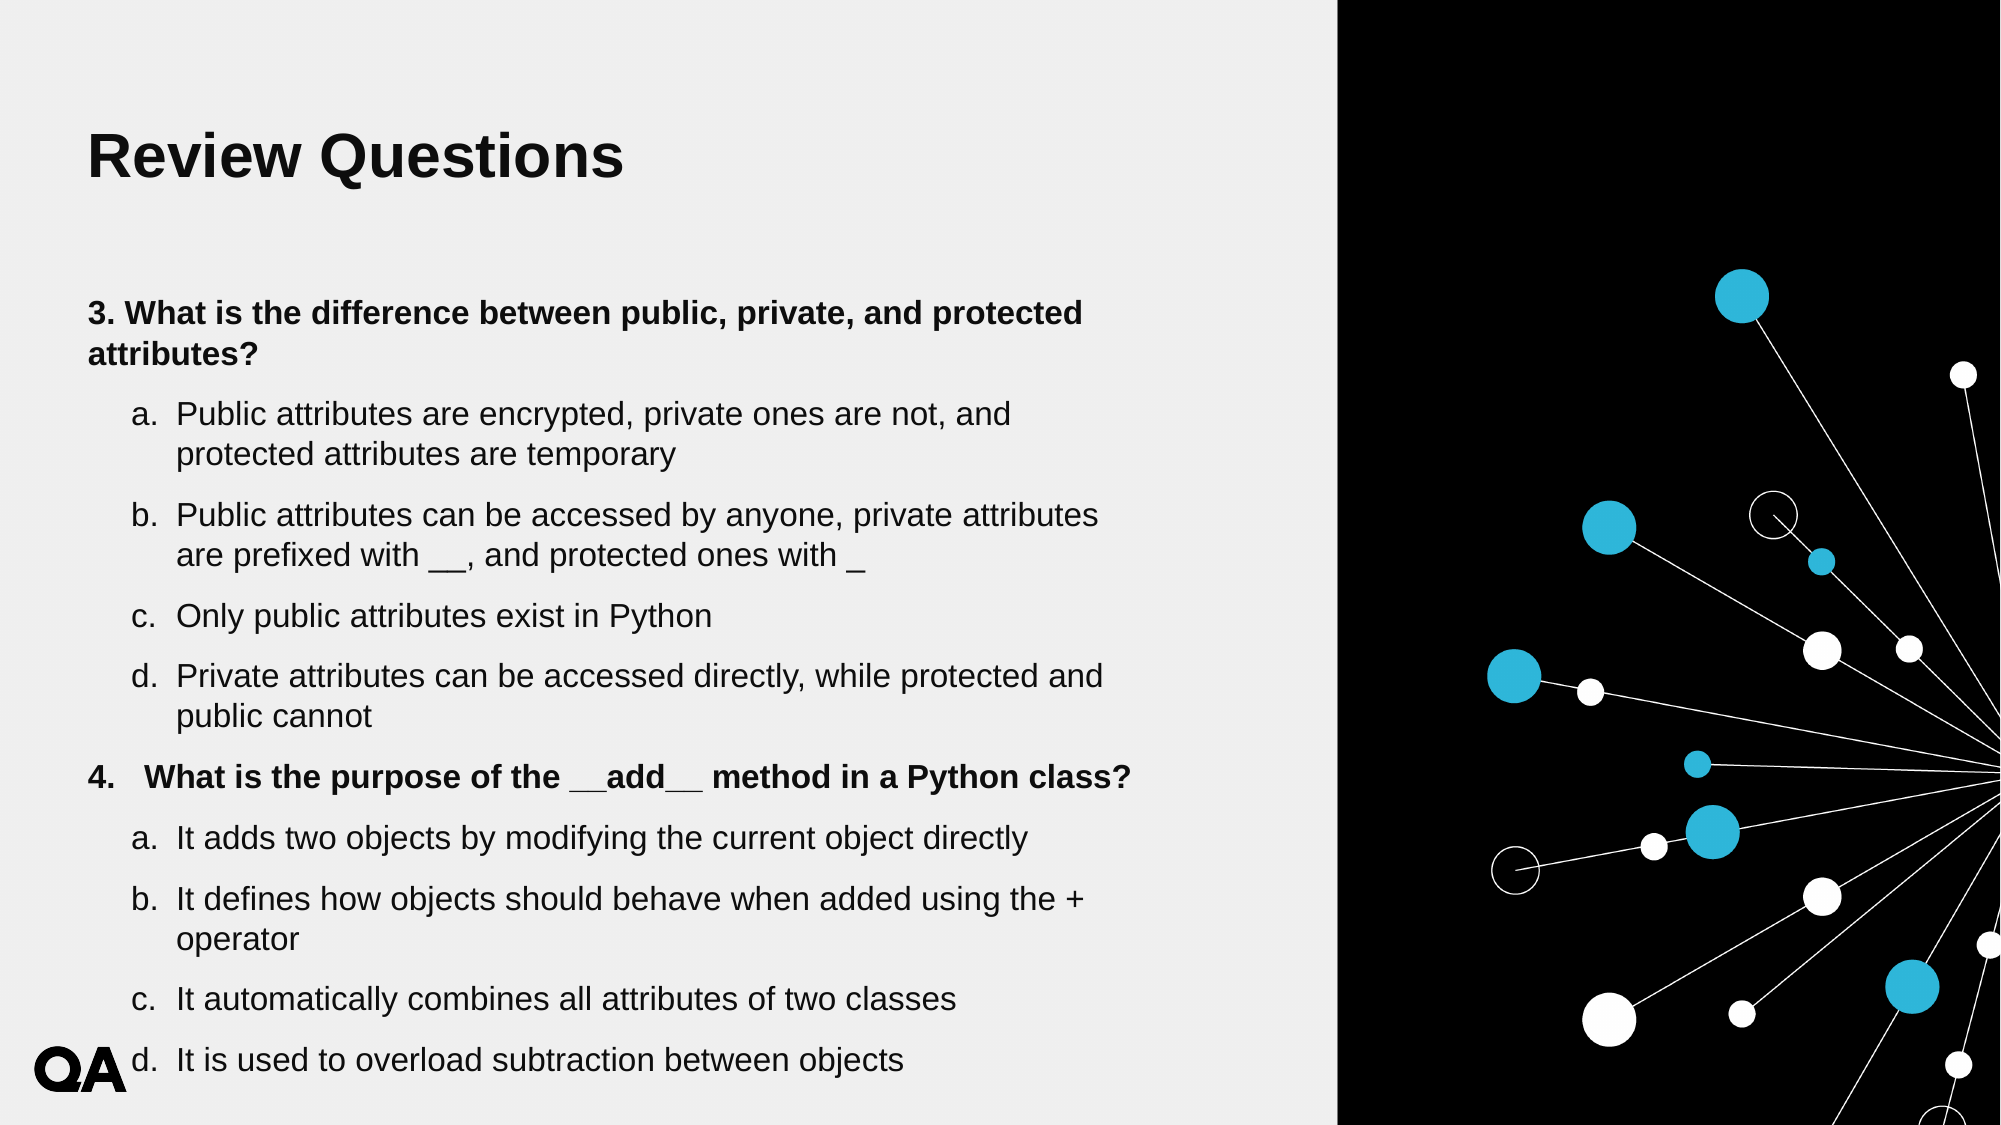

# Review Questions
3. What is the difference between public, private, and protected attributes?
Public attributes are encrypted, private ones are not, and protected attributes are temporary
Public attributes can be accessed by anyone, private attributes are prefixed with __, and protected ones with _
Only public attributes exist in Python
Private attributes can be accessed directly, while protected and public cannot
What is the purpose of the __add__ method in a Python class?
It adds two objects by modifying the current object directly
It defines how objects should behave when added using the + operator
It automatically combines all attributes of two classes
It is used to overload subtraction between objects